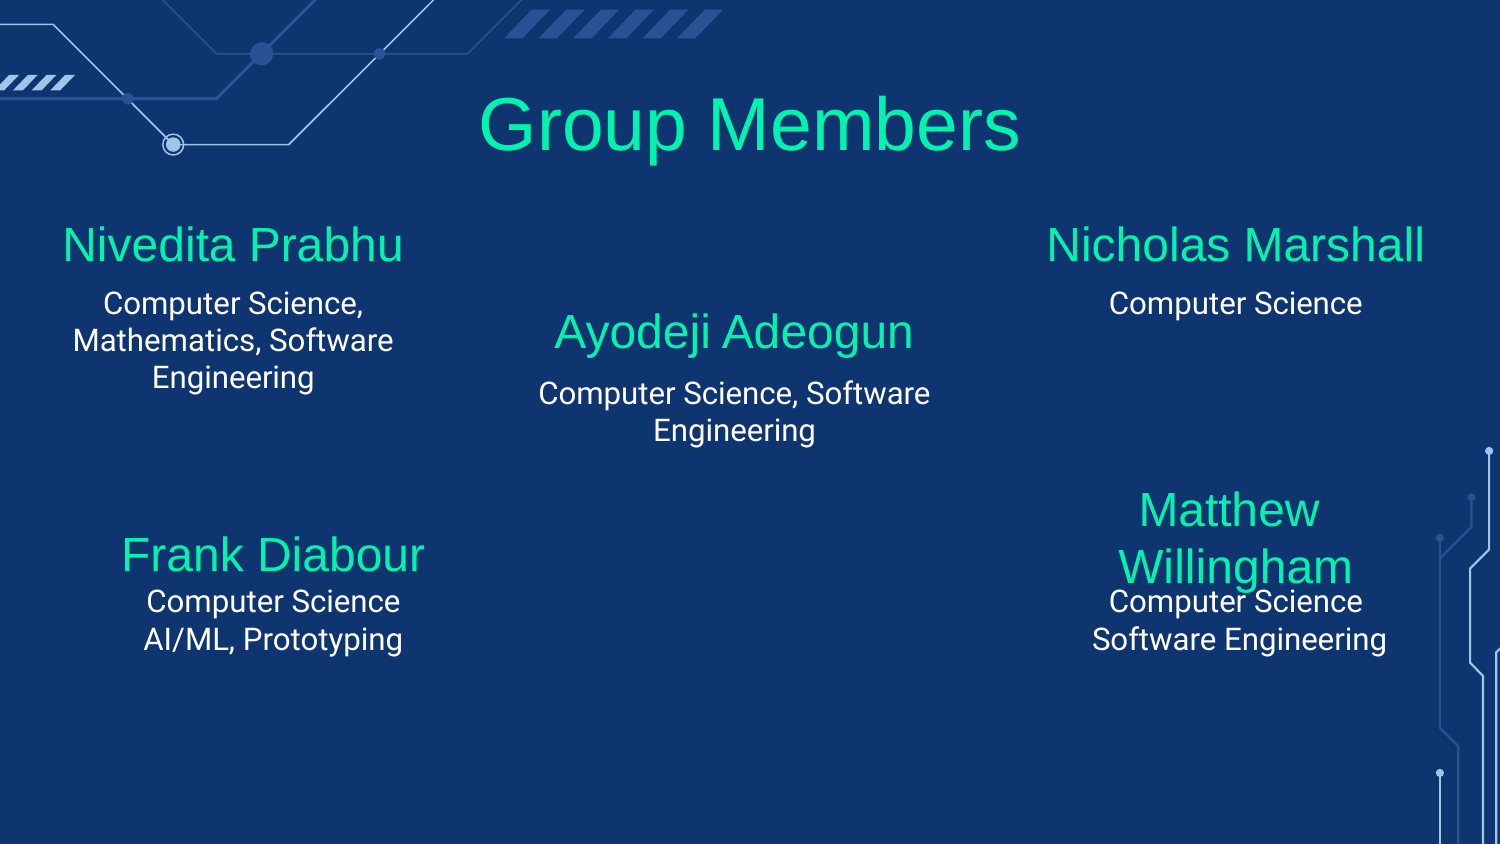

# Group Members
Nivedita Prabhu
Nicholas Marshall
Computer Science

Computer Science, Mathematics, Software Engineering
Ayodeji Adeogun
Computer Science, Software Engineering

Matthew  Willingham
Frank Diabour
Computer Science
AI/ML, Prototyping
Computer Science
 Software Engineering